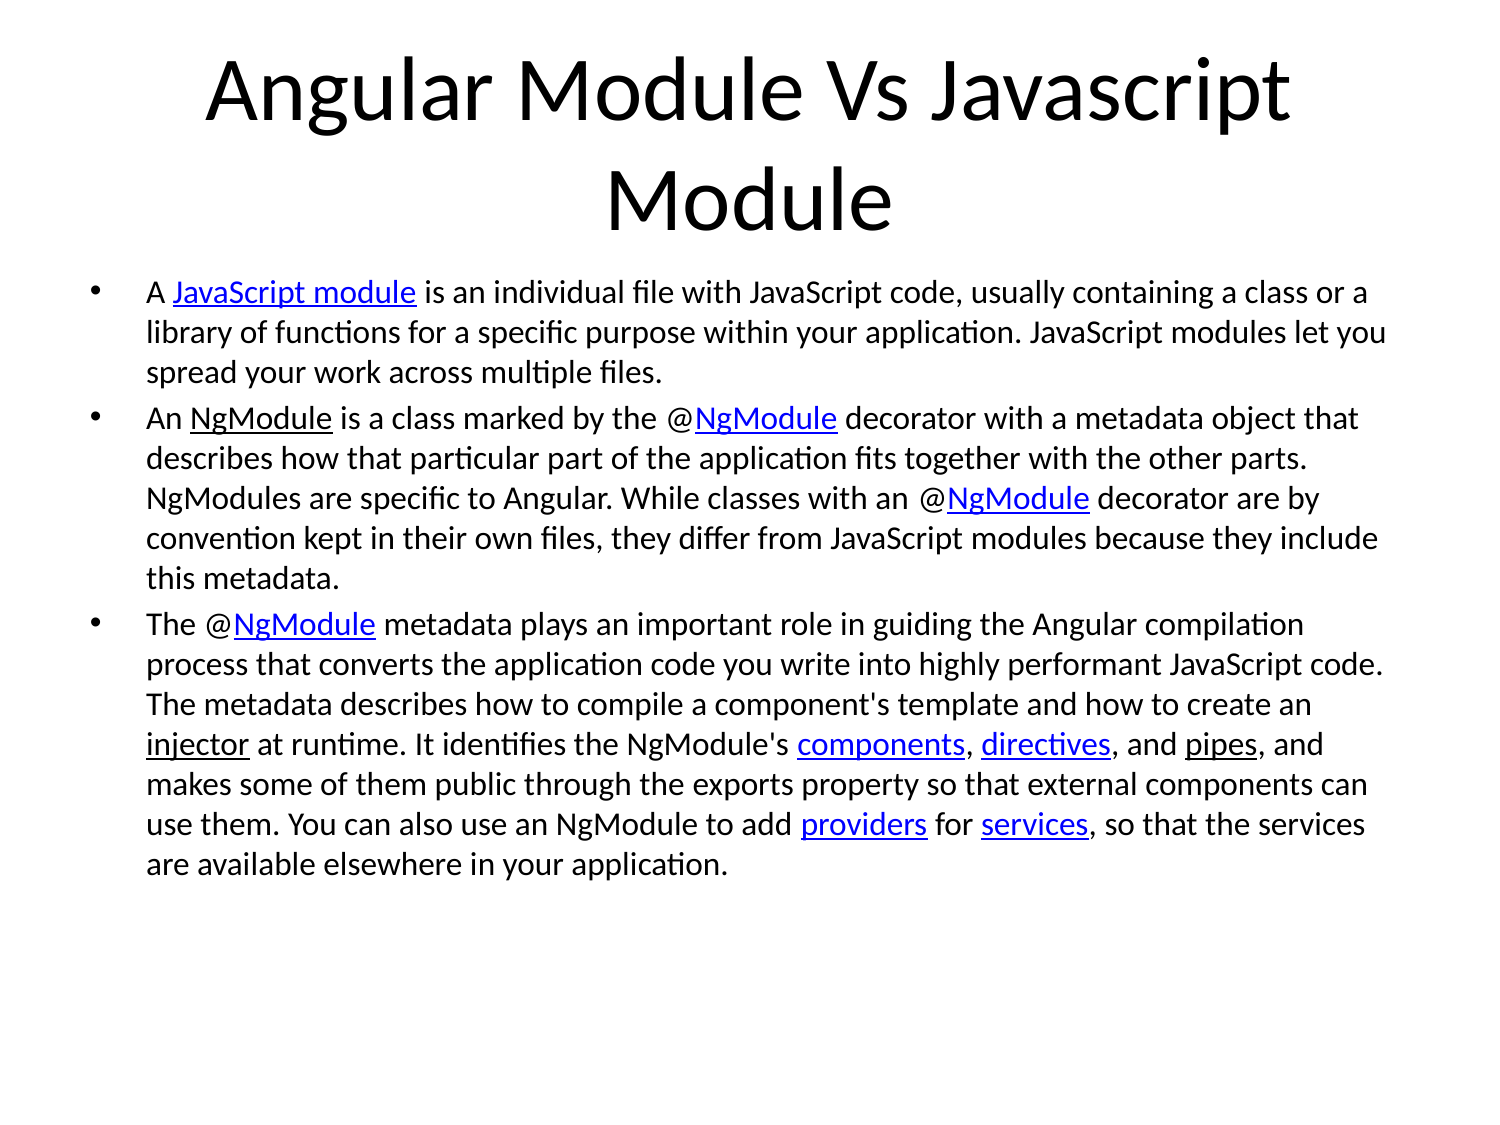

# Angular Module Vs Javascript Module
A JavaScript module is an individual file with JavaScript code, usually containing a class or a library of functions for a specific purpose within your application. JavaScript modules let you spread your work across multiple files.
An NgModule is a class marked by the @NgModule decorator with a metadata object that describes how that particular part of the application fits together with the other parts. NgModules are specific to Angular. While classes with an @NgModule decorator are by convention kept in their own files, they differ from JavaScript modules because they include this metadata.
The @NgModule metadata plays an important role in guiding the Angular compilation process that converts the application code you write into highly performant JavaScript code. The metadata describes how to compile a component's template and how to create an injector at runtime. It identifies the NgModule's components, directives, and pipes, and makes some of them public through the exports property so that external components can use them. You can also use an NgModule to add providers for services, so that the services are available elsewhere in your application.